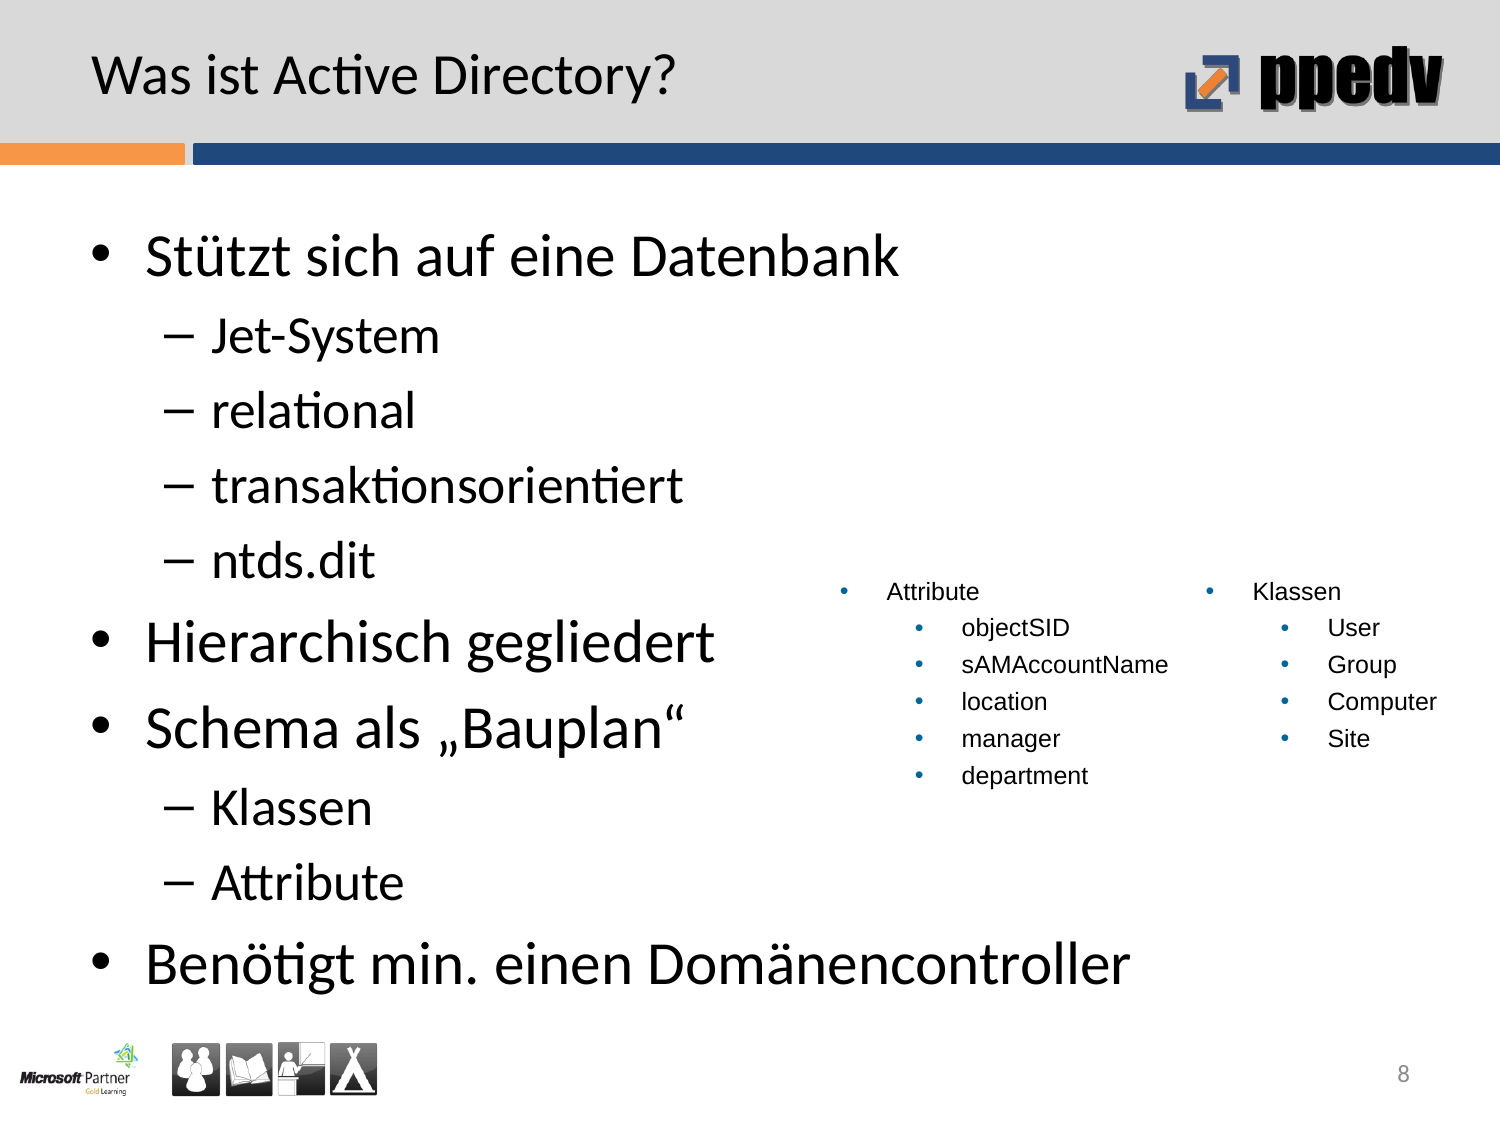

# Was ist Active Directory?
Stützt sich auf eine Datenbank
Jet-System
relational
transaktionsorientiert
ntds.dit
Hierarchisch gegliedert
Schema als „Bauplan“
Klassen
Attribute
Benötigt min. einen Domänencontroller
Attribute
objectSID
sAMAccountName
location
manager
department

Klassen
User
Group
Computer
Site
8